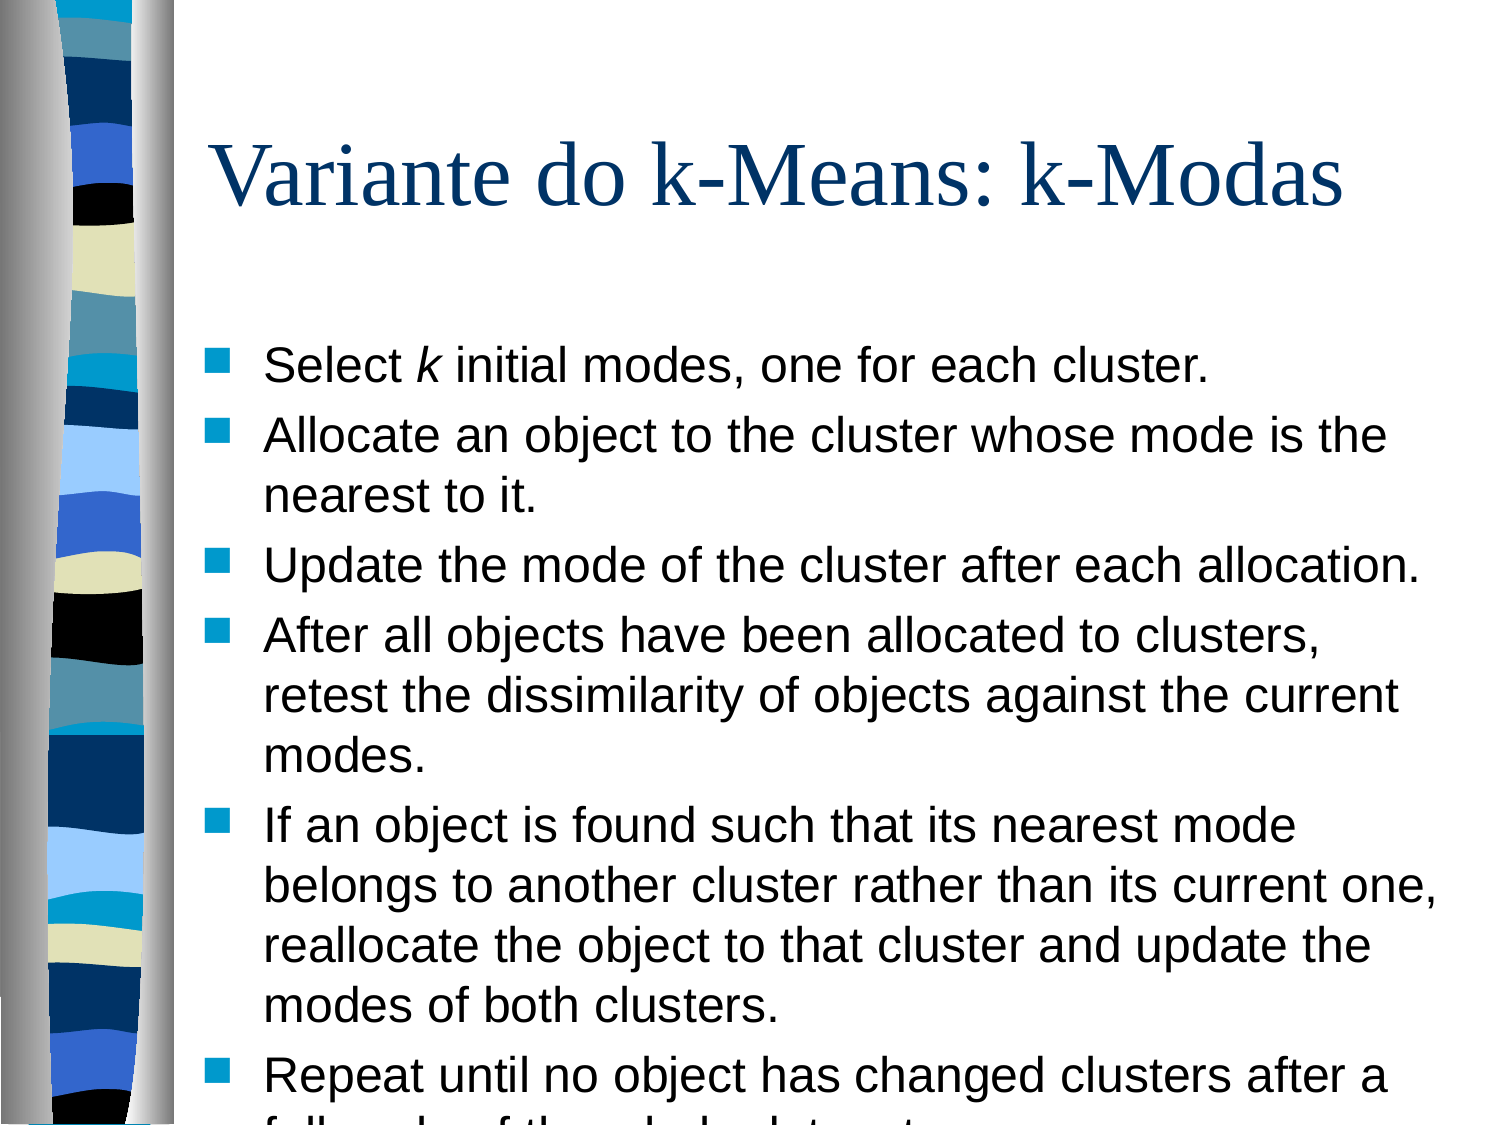

# Variante do k-Means: k-Modas
Select k initial modes, one for each cluster.
Allocate an object to the cluster whose mode is the nearest to it.
Update the mode of the cluster after each allocation.
After all objects have been allocated to clusters, retest the dissimilarity of objects against the current modes.
If an object is found such that its nearest mode belongs to another cluster rather than its current one, reallocate the object to that cluster and update the modes of both clusters.
Repeat until no object has changed clusters after a full cycle of the whole dataset.